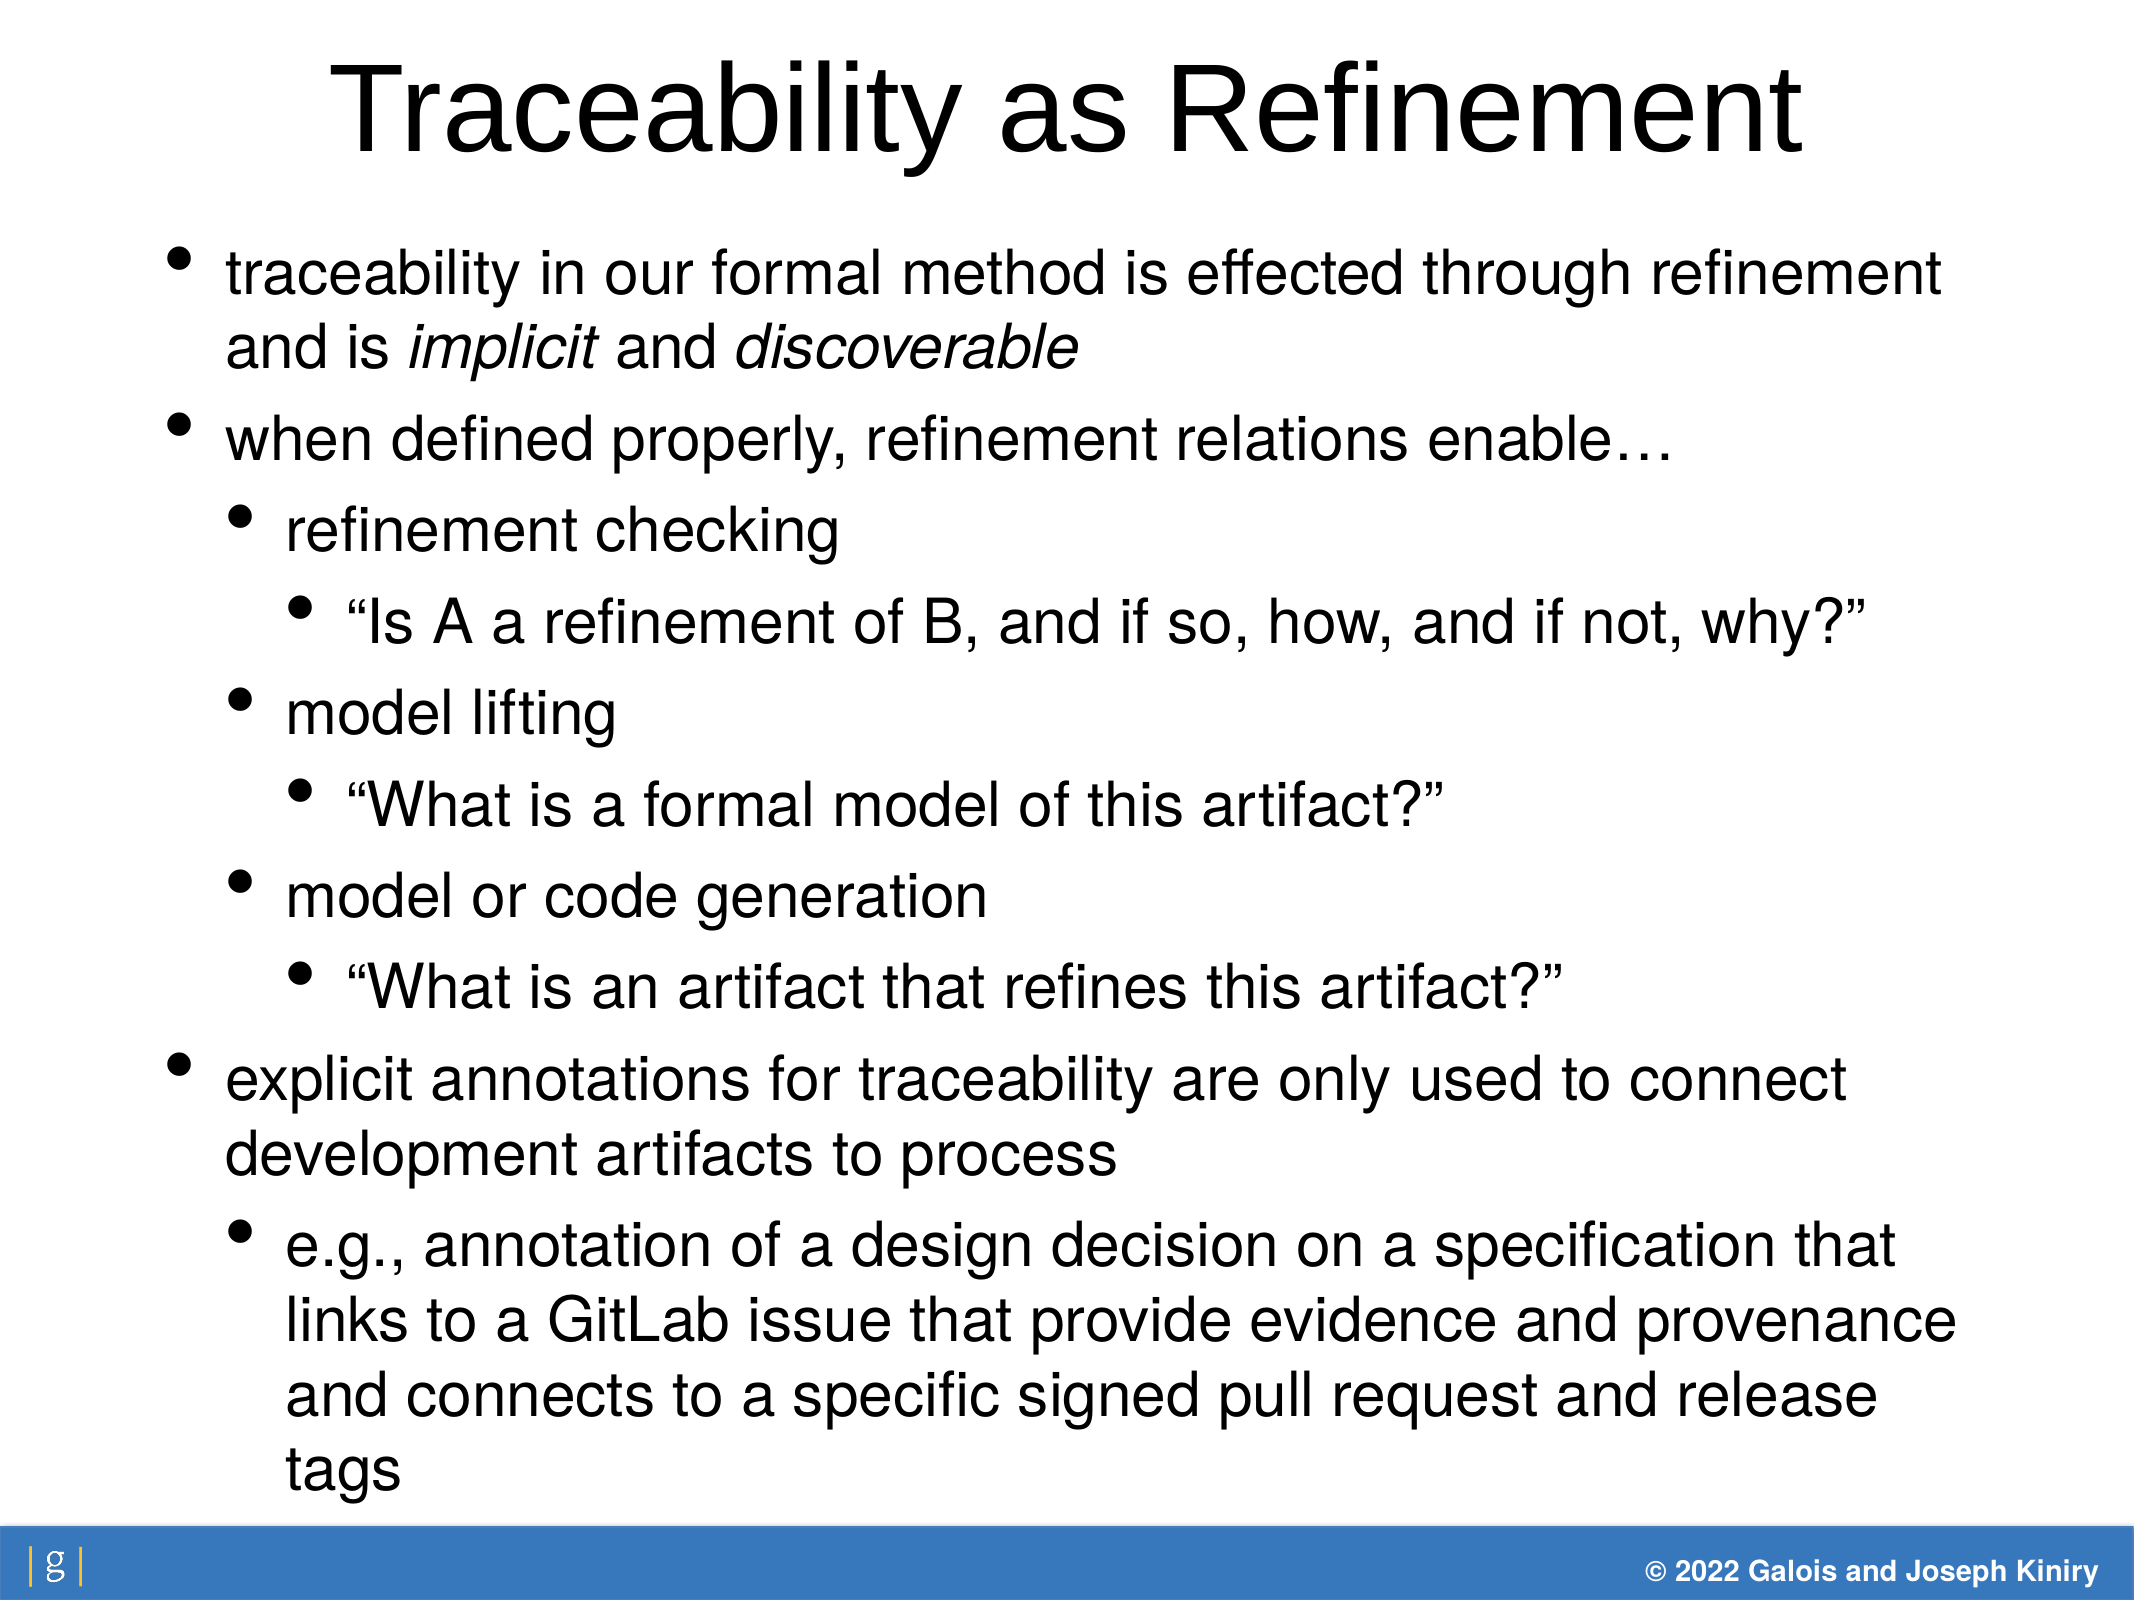

Traceability as Refinement
traceability in our formal method is effected through refinement and is implicit and discoverable
when defined properly, refinement relations enable…
refinement checking
“Is A a refinement of B, and if so, how, and if not, why?”
model lifting
“What is a formal model of this artifact?”
model or code generation
“What is an artifact that refines this artifact?”
explicit annotations for traceability are only used to connect development artifacts to process
e.g., annotation of a design decision on a specification that links to a GitLab issue that provide evidence and provenance and connects to a specific signed pull request and release tags
22